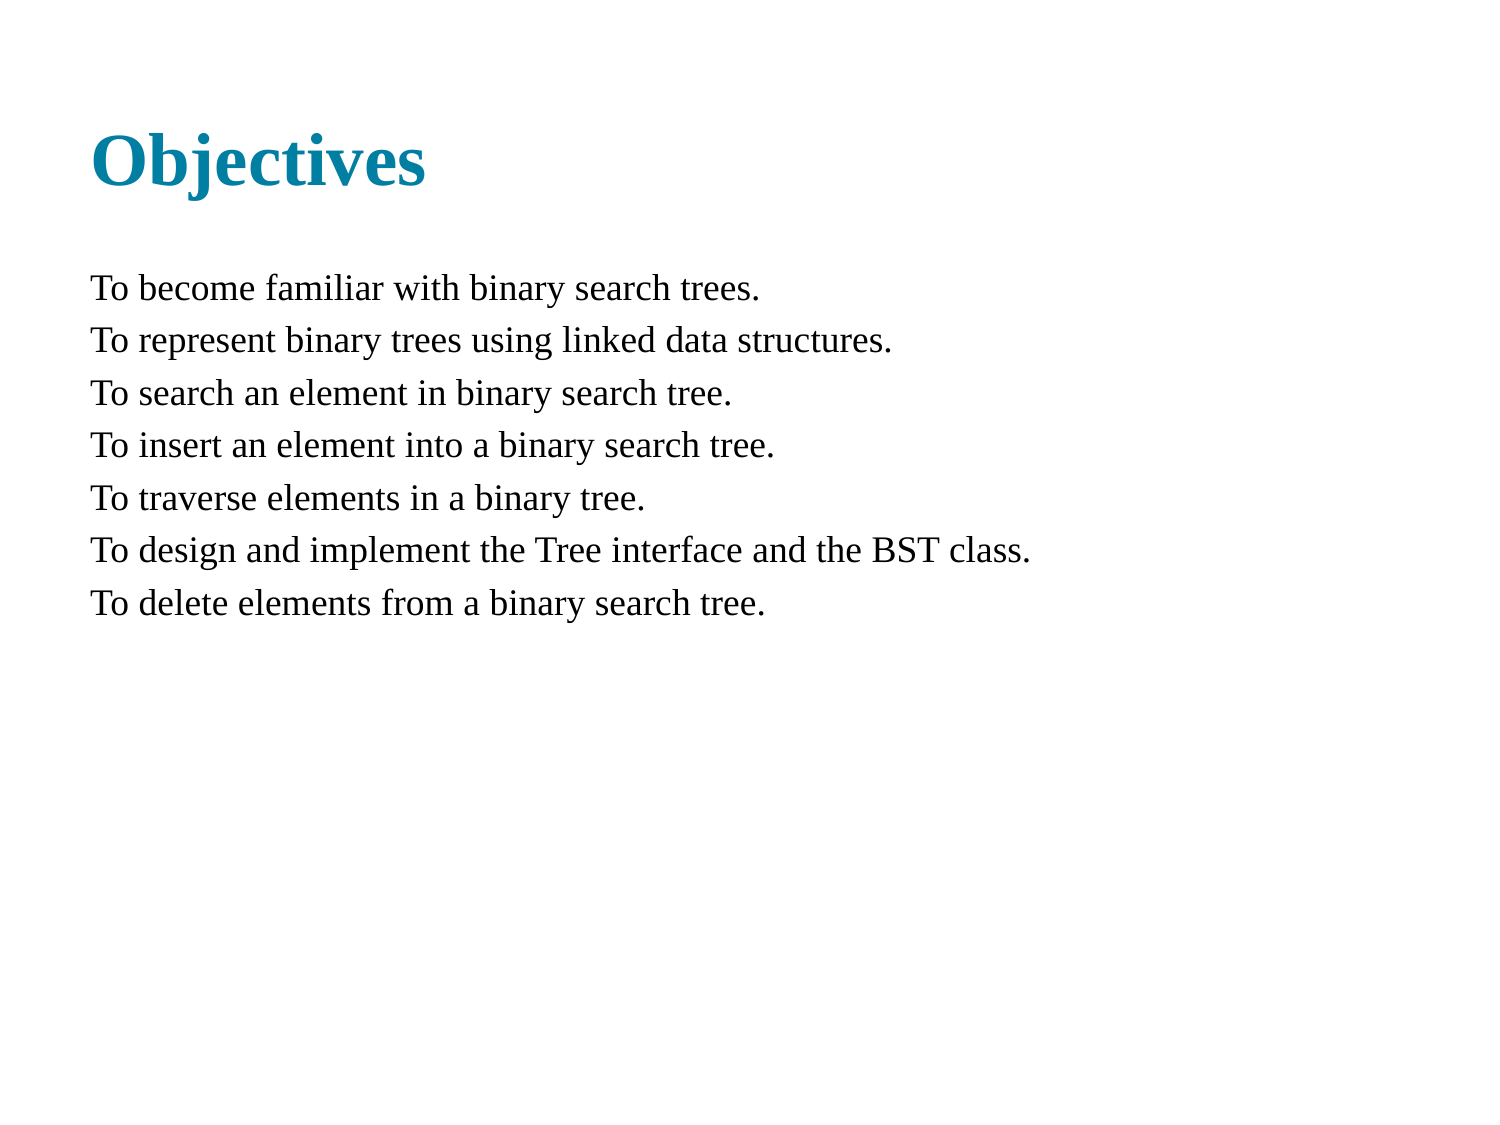

# Objectives
To become familiar with binary search trees.
To represent binary trees using linked data structures.
To search an element in binary search tree.
To insert an element into a binary search tree.
To traverse elements in a binary tree.
To design and implement the Tree interface and the BST class.
To delete elements from a binary search tree.